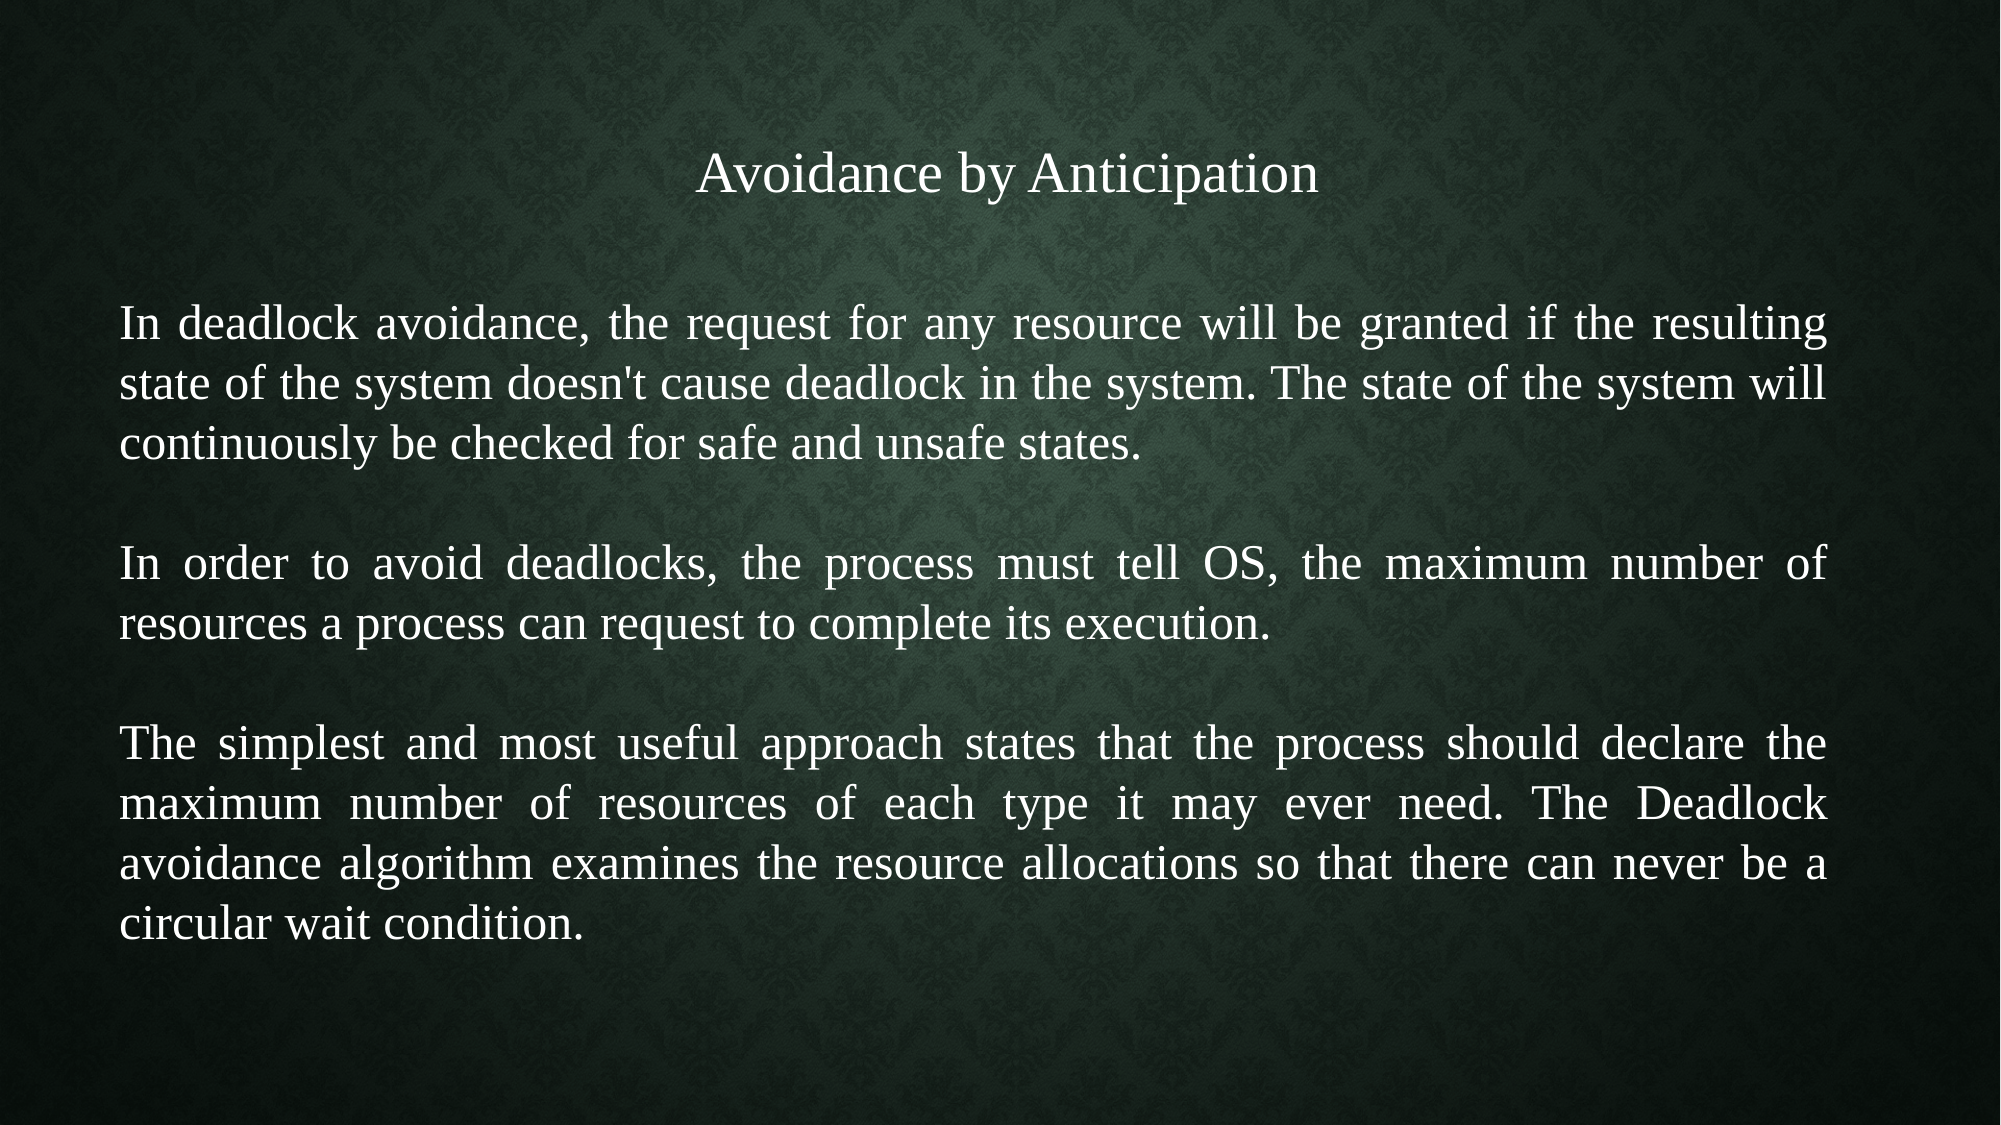

Avoidance by Anticipation
In deadlock avoidance, the request for any resource will be granted if the resulting state of the system doesn't cause deadlock in the system. The state of the system will continuously be checked for safe and unsafe states.

In order to avoid deadlocks, the process must tell OS, the maximum number of resources a process can request to complete its execution.

The simplest and most useful approach states that the process should declare the maximum number of resources of each type it may ever need. The Deadlock avoidance algorithm examines the resource allocations so that there can never be a circular wait condition.